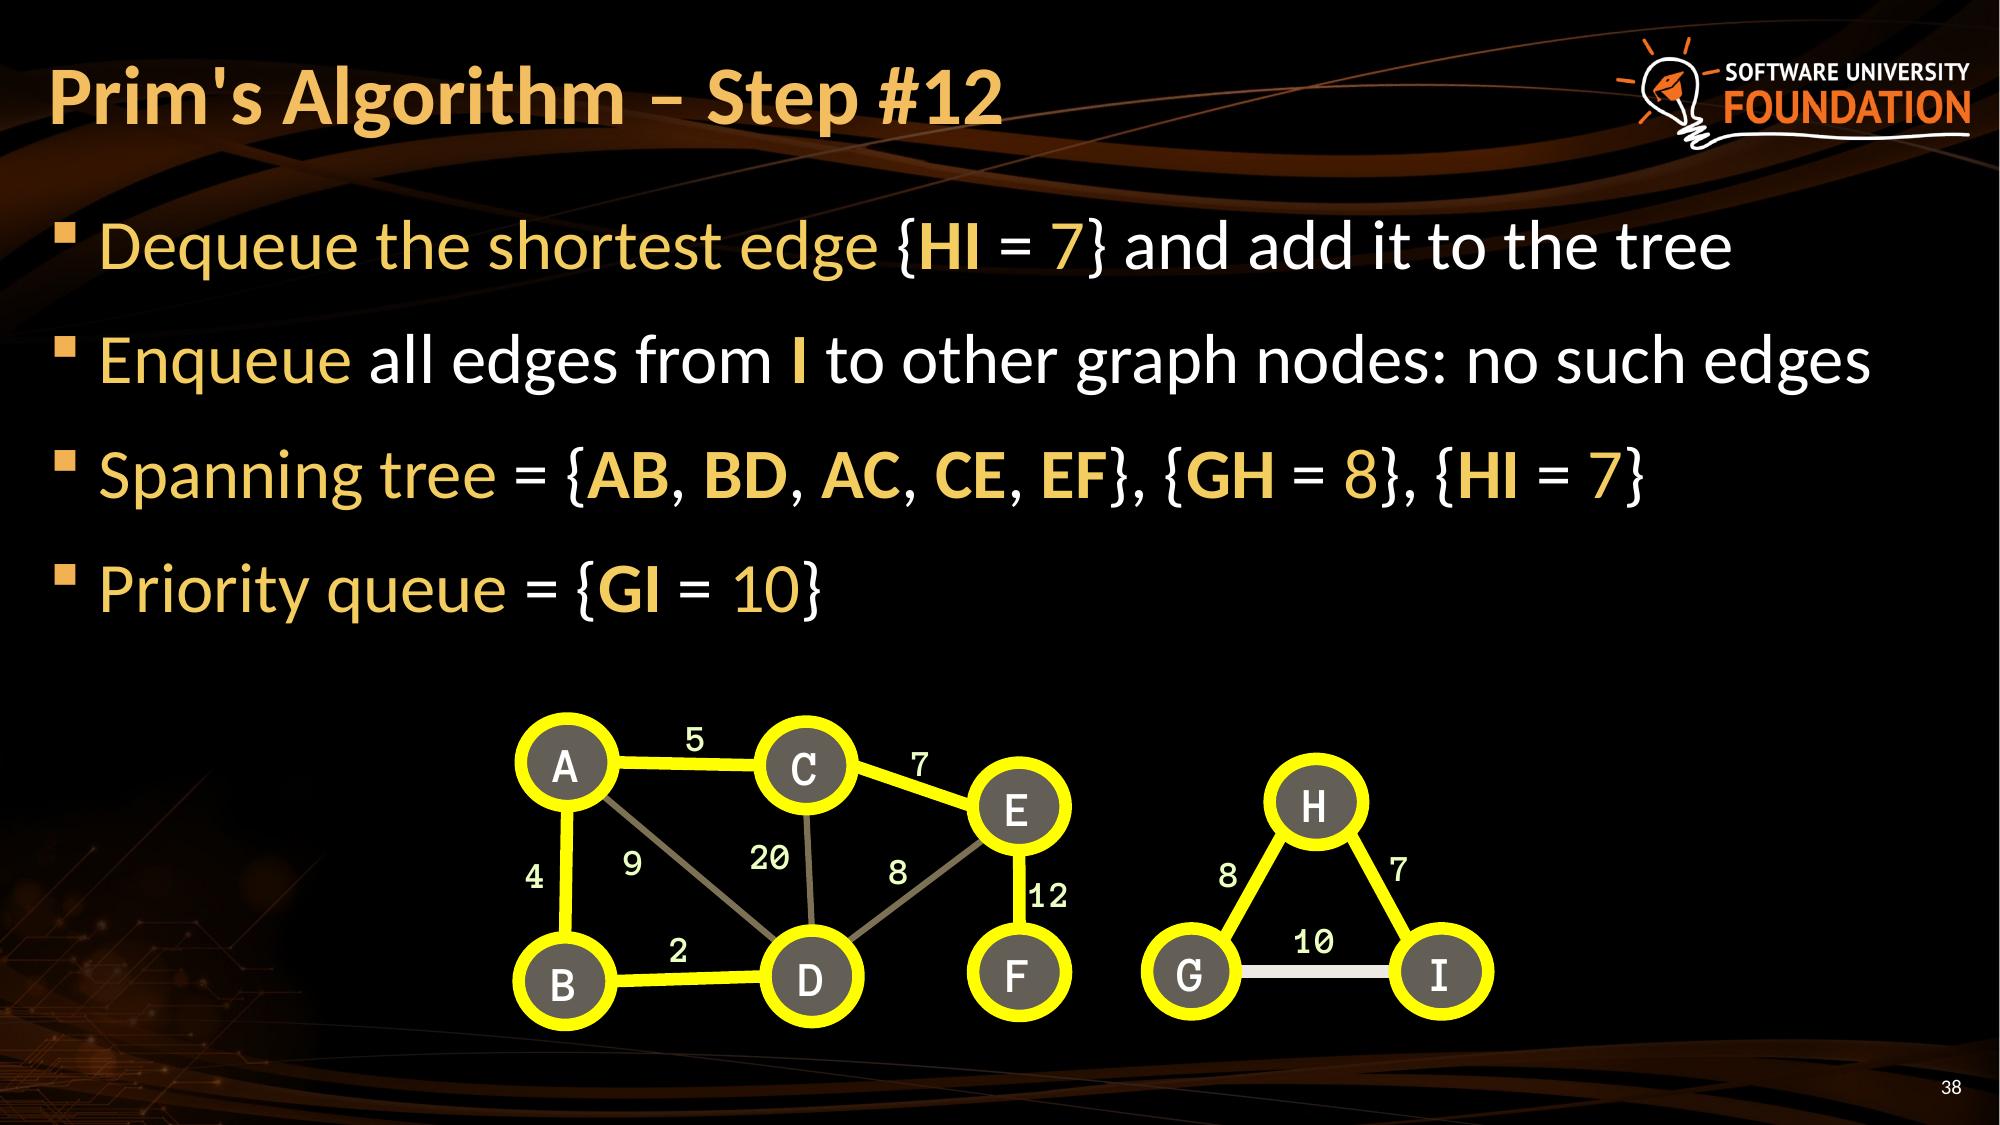

# Prim's Algorithm – Step #12
Dequeue the shortest edge {HI = 7} and add it to the tree
Enqueue all edges from I to other graph nodes: no such edges
Spanning tree = {AB, BD, AC, CE, EF}, {GH = 8}, {HI = 7}
Priority queue = {GI = 10}
5
A
C
7
H
E
20
9
7
8
8
4
12
10
2
G
F
I
D
B
38